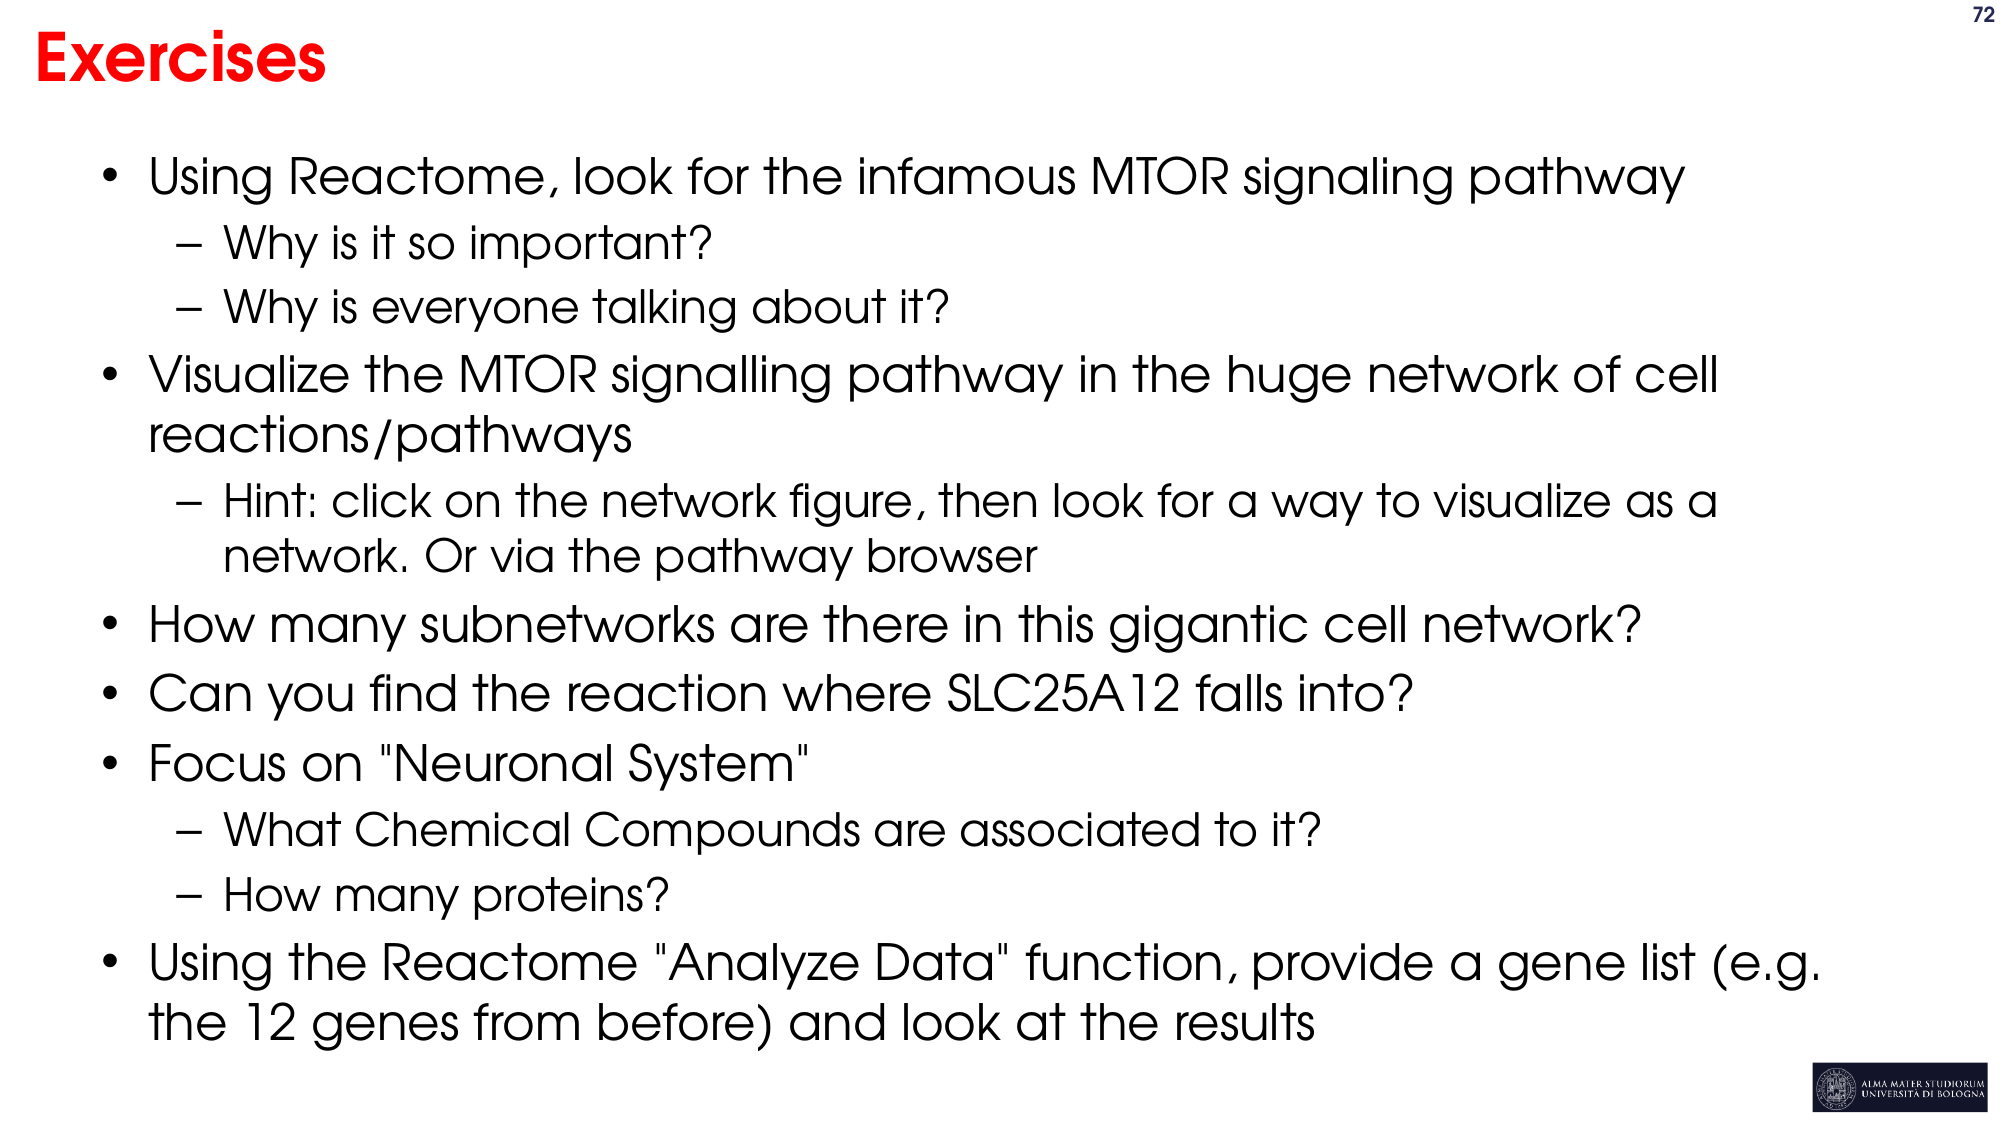

Exercises
Using Reactome, look for the infamous MTOR signaling pathway
Why is it so important?
Why is everyone talking about it?
Visualize the MTOR signalling pathway in the huge network of cell reactions/pathways
Hint: click on the network figure, then look for a way to visualize as a network. Or via the pathway browser
How many subnetworks are there in this gigantic cell network?
Can you find the reaction where SLC25A12 falls into?
Focus on "Neuronal System"
What Chemical Compounds are associated to it?
How many proteins?
Using the Reactome "Analyze Data" function, provide a gene list (e.g. the 12 genes from before) and look at the results